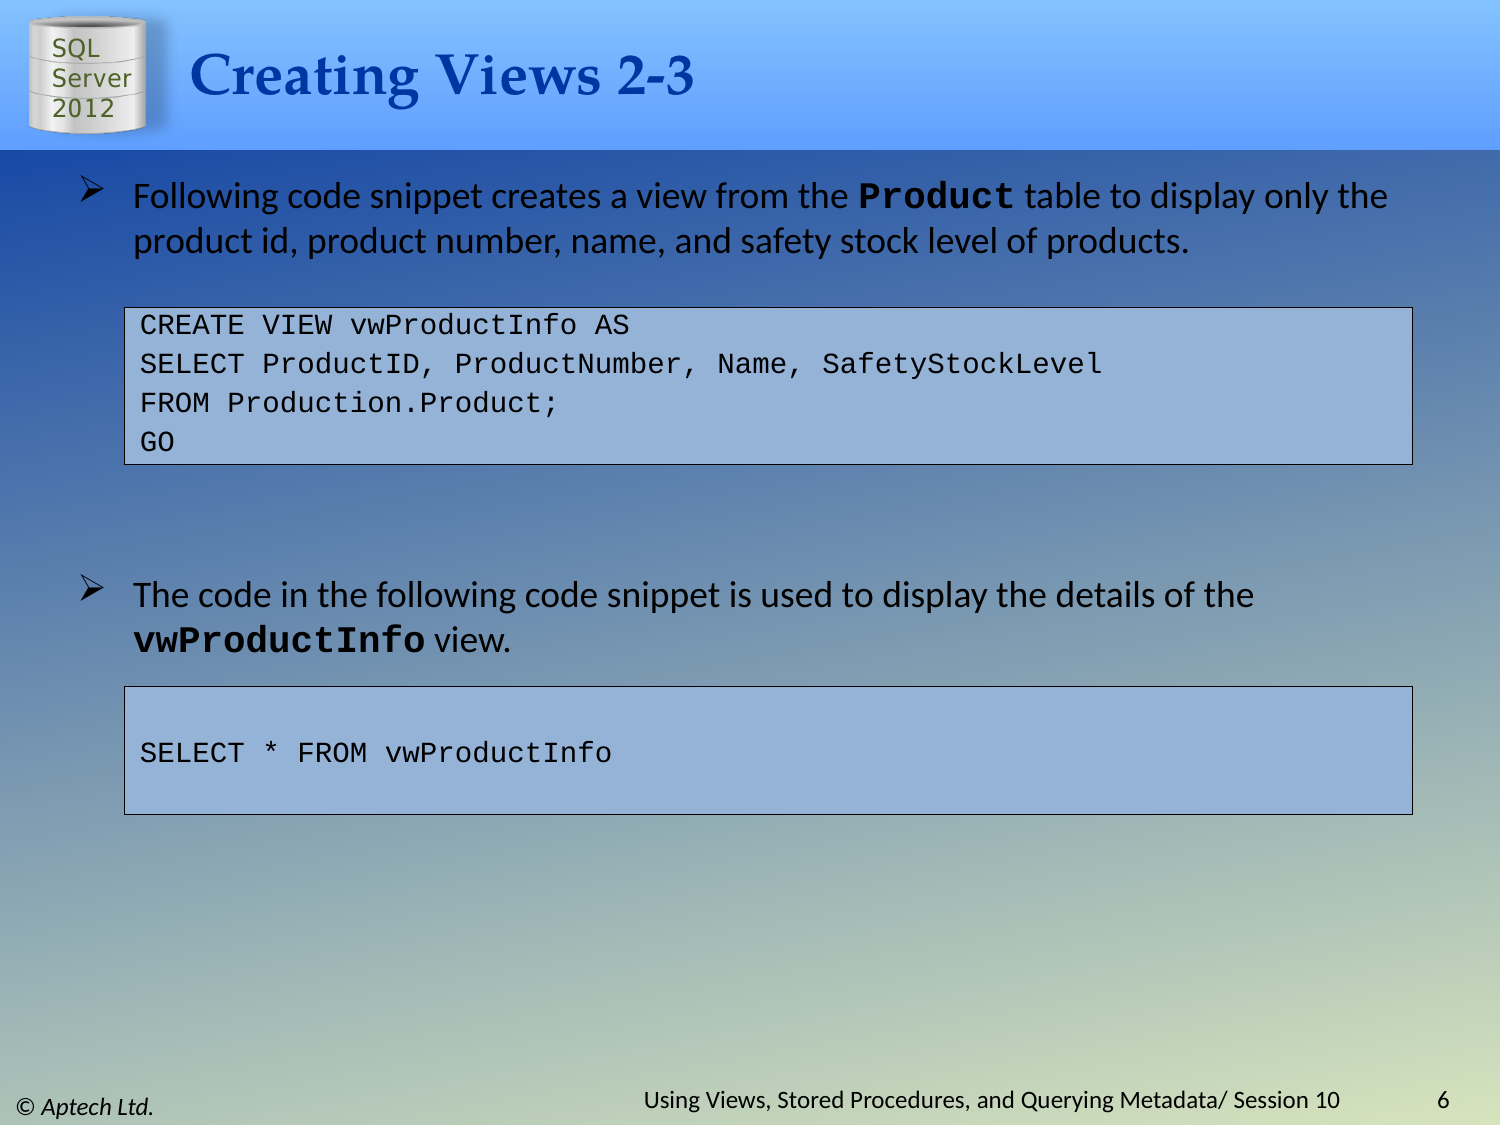

# Creating Views 2-3
Following code snippet creates a view from the Product table to display only the product id, product number, name, and safety stock level of products.
CREATE VIEW vwProductInfo AS
SELECT ProductID, ProductNumber, Name, SafetyStockLevel
FROM Production.Product;
GO
The code in the following code snippet is used to display the details of the vwProductInfo view.

SELECT * FROM vwProductInfo

Using Views, Stored Procedures, and Querying Metadata/ Session 10
6